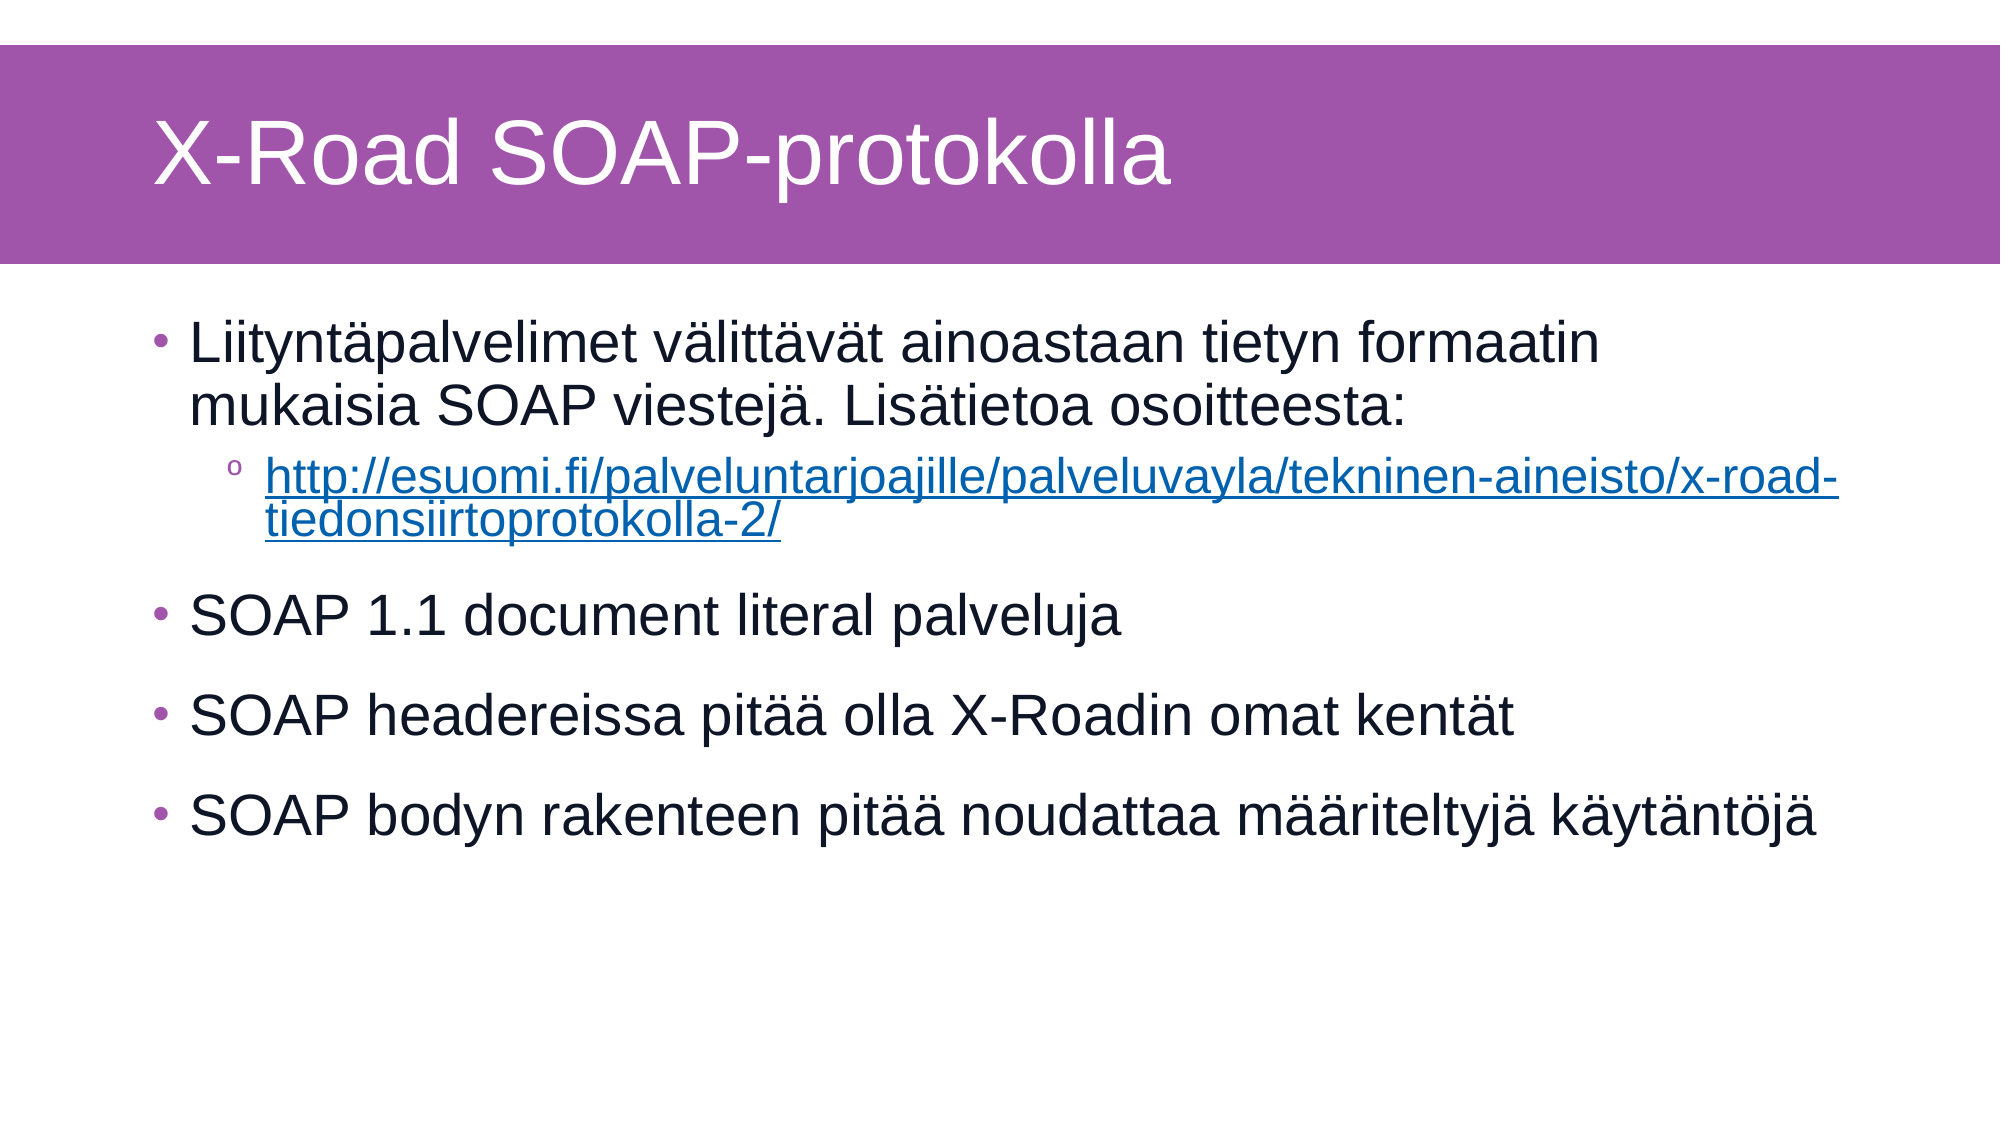

# X-Road SOAP-protokolla
Liityntäpalvelimet välittävät ainoastaan tietyn formaatin mukaisia SOAP viestejä. Lisätietoa osoitteesta:
http://esuomi.fi/palveluntarjoajille/palveluvayla/tekninen-aineisto/x-road-tiedonsiirtoprotokolla-2/
SOAP 1.1 document literal palveluja
SOAP headereissa pitää olla X-Roadin omat kentät
SOAP bodyn rakenteen pitää noudattaa määriteltyjä käytäntöjä